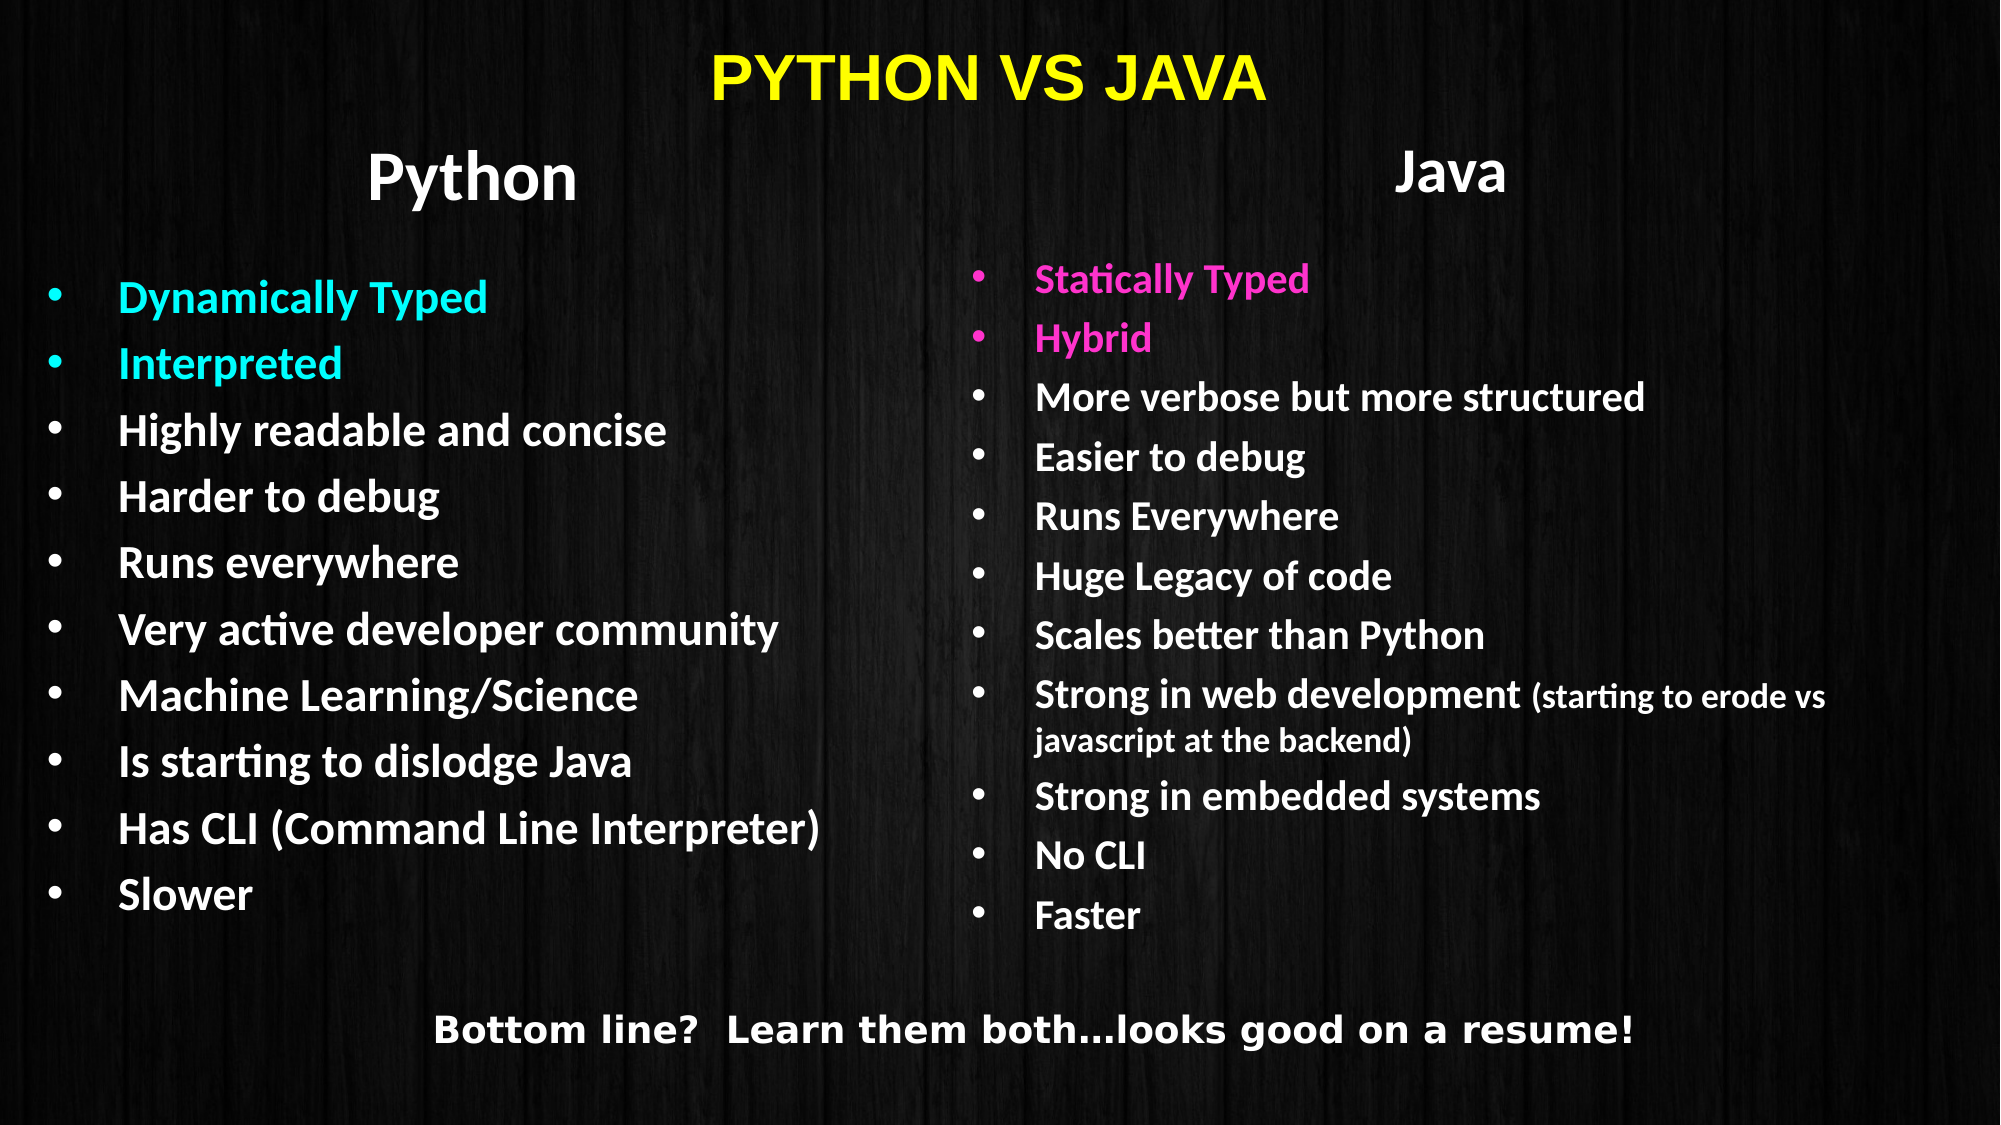

# Python vs Java
Python

Dynamically Typed
Interpreted
Highly readable and concise
Harder to debug
Runs everywhere
Very active developer community
Machine Learning/Science
Is starting to dislodge Java
Has CLI (Command Line Interpreter)
Slower

Java

Statically Typed
Hybrid
More verbose but more structured
Easier to debug
Runs Everywhere
Huge Legacy of code
Scales better than Python
Strong in web development (starting to erode vs javascript at the backend)
Strong in embedded systems
No CLI
Faster
Bottom line?  Learn them both…looks good on a resume!